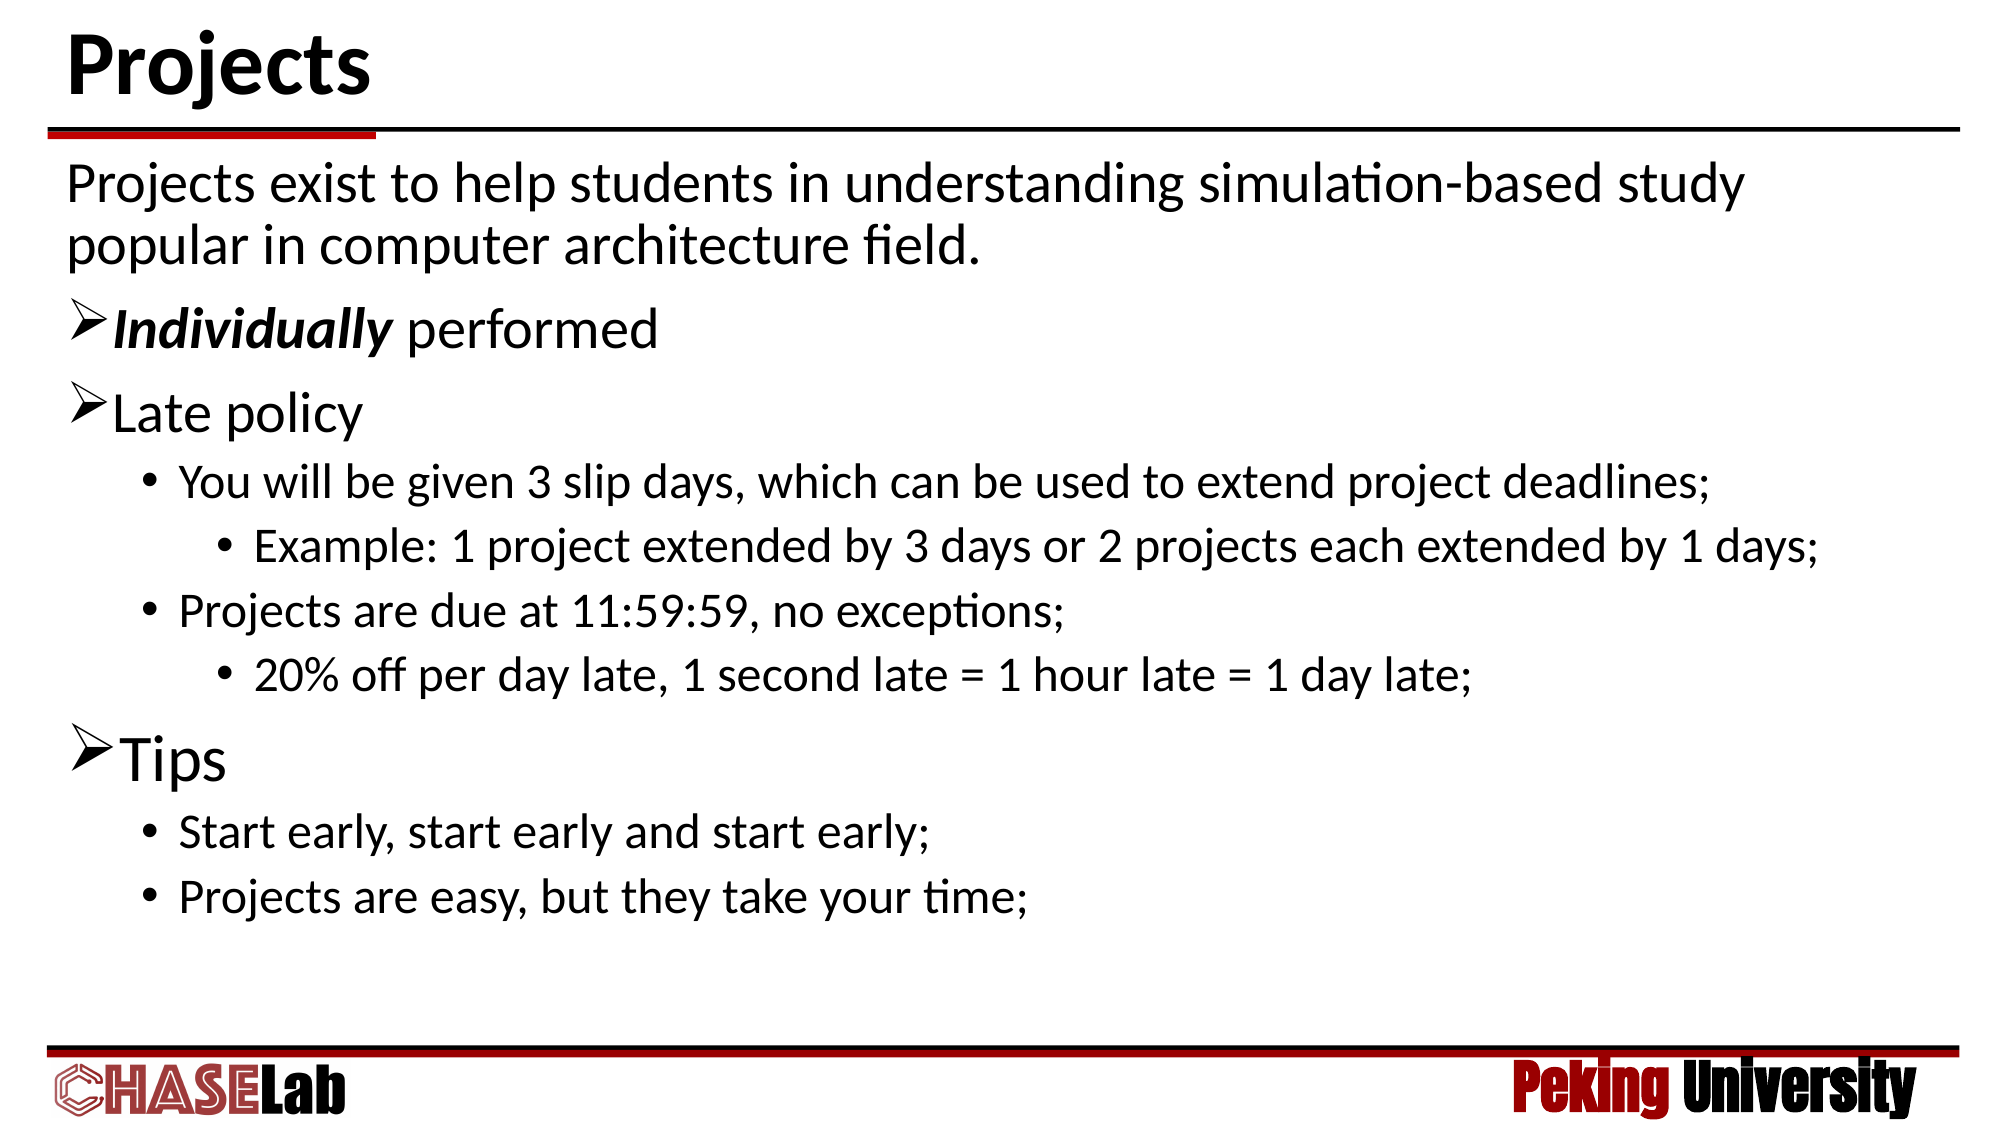

# Projects
Projects exist to help students in understanding simulation-based study popular in computer architecture field.
Individually performed
Late policy
You will be given 3 slip days, which can be used to extend project deadlines;
Example: 1 project extended by 3 days or 2 projects each extended by 1 days;
Projects are due at 11:59:59, no exceptions;
20% off per day late, 1 second late = 1 hour late = 1 day late;
Tips
Start early, start early and start early;
Projects are easy, but they take your time;